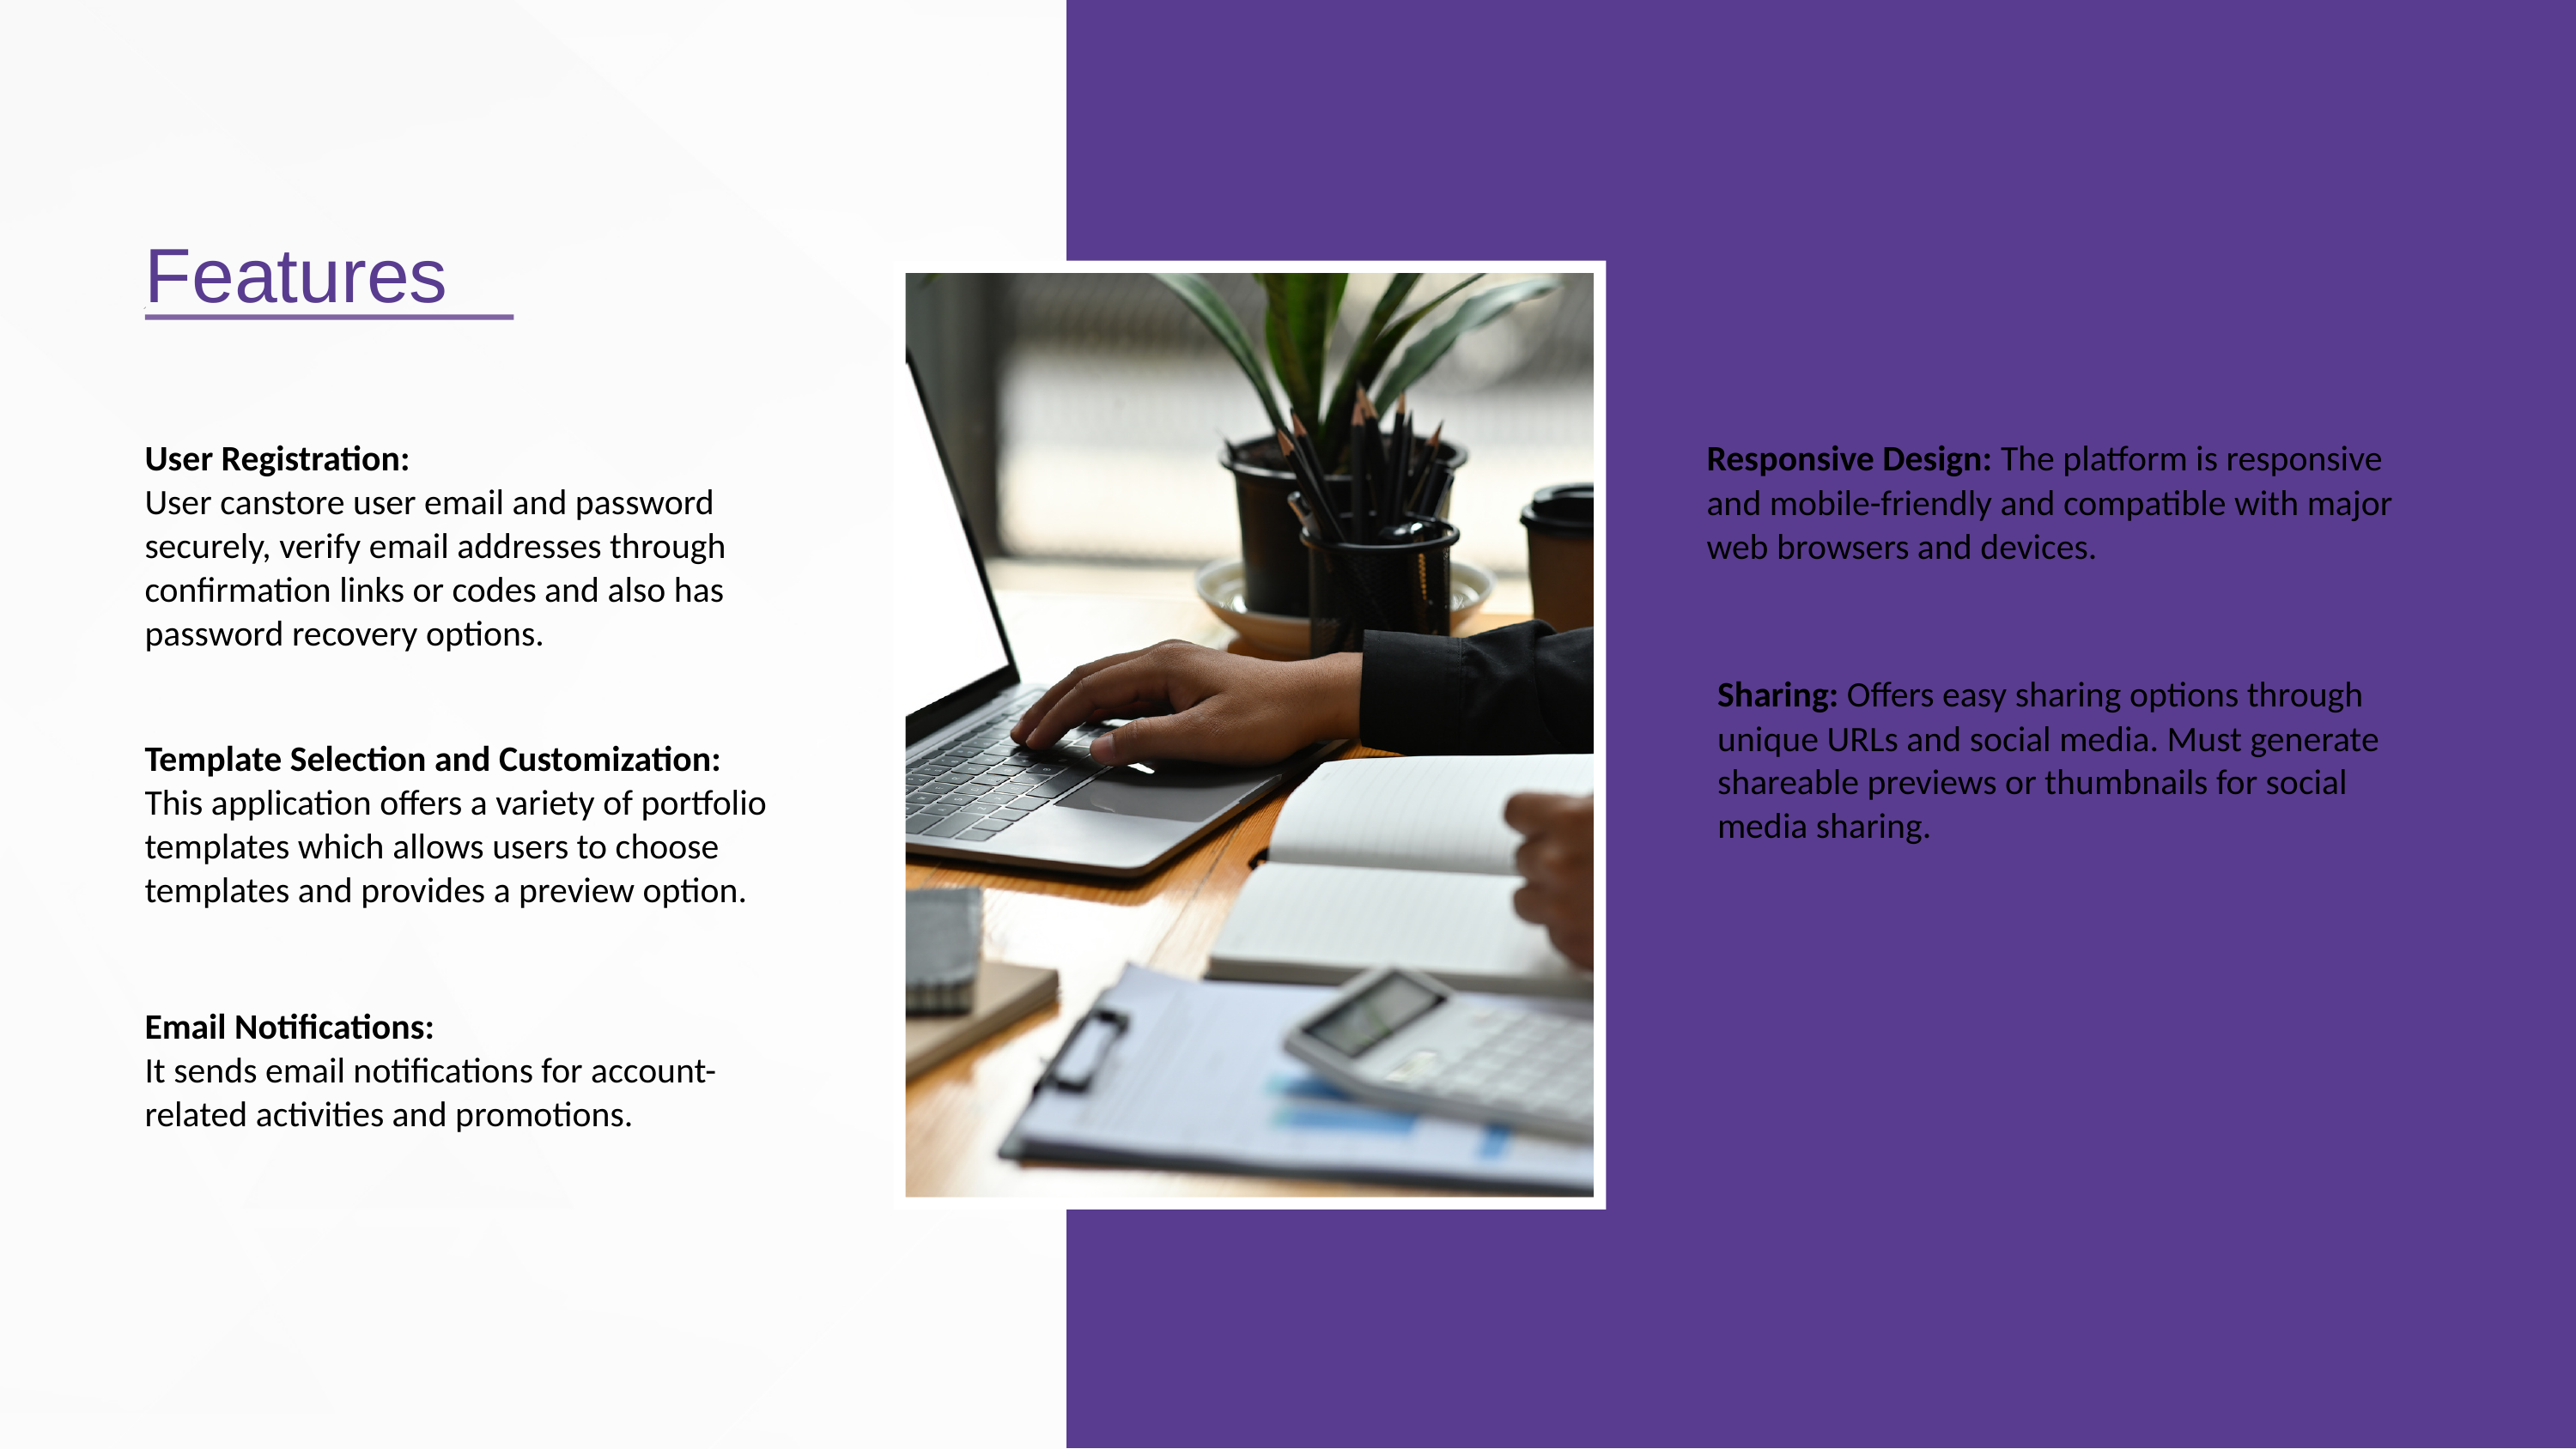

Features

User Registration:
User canstore user email and password securely, verify email addresses through confirmation links or codes and also has password recovery options.
Responsive Design: The platform is responsive and mobile-friendly and compatible with major web browsers and devices.
Sharing: Offers easy sharing options through unique URLs and social media. Must generate shareable previews or thumbnails for social media sharing.
Template Selection and Customization:
This application offers a variety of portfolio templates which allows users to choose templates and provides a preview option.
Email Notifications:
It sends email notifications for account-related activities and promotions.